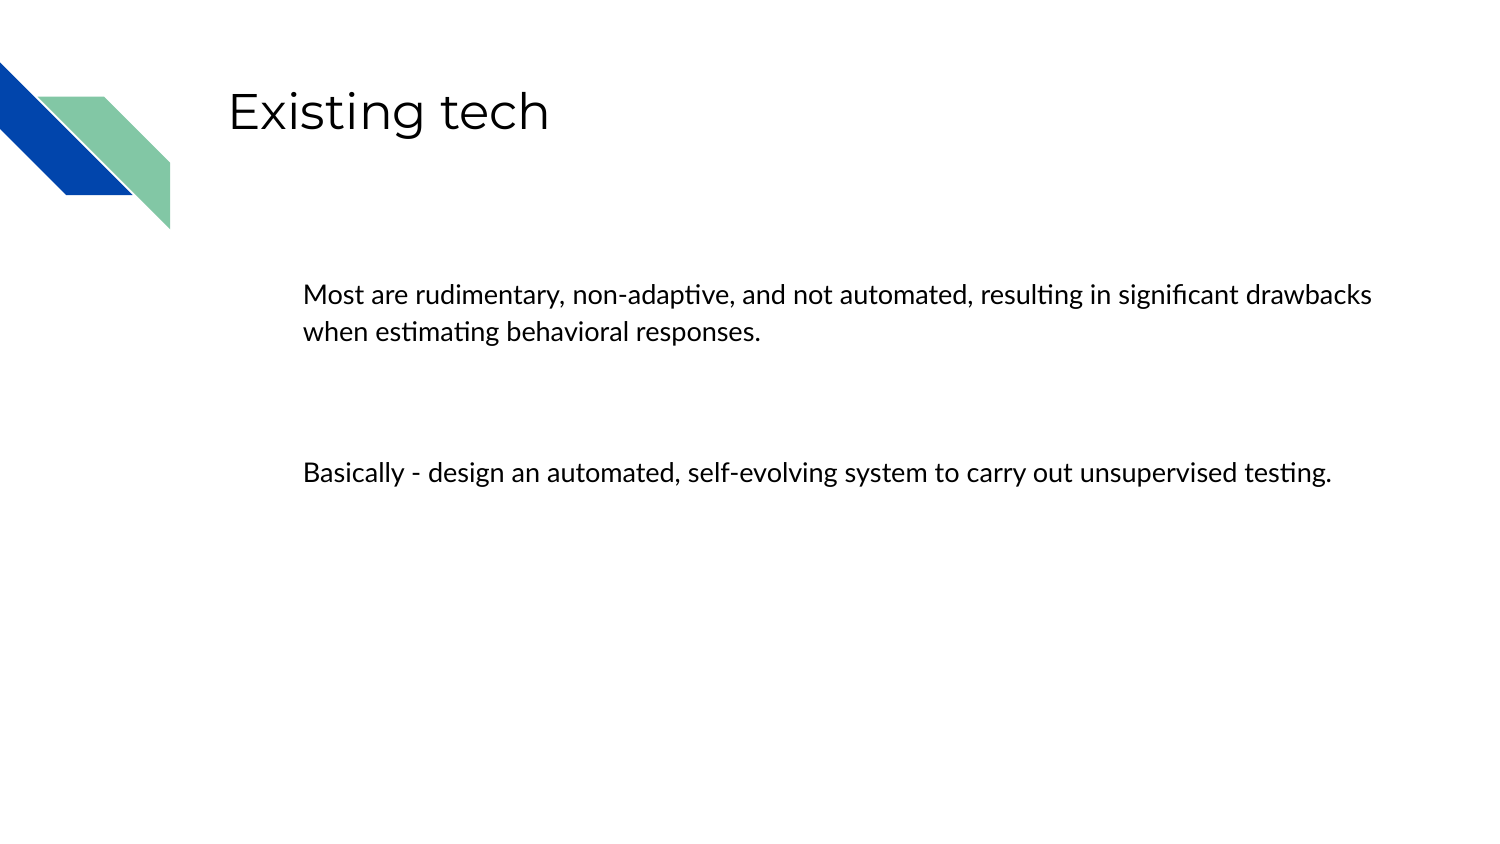

# Existing tech
Most are rudimentary, non-adaptive, and not automated, resulting in significant drawbacks when estimating behavioral responses.

Basically - design an automated, self-evolving system to carry out unsupervised testing.